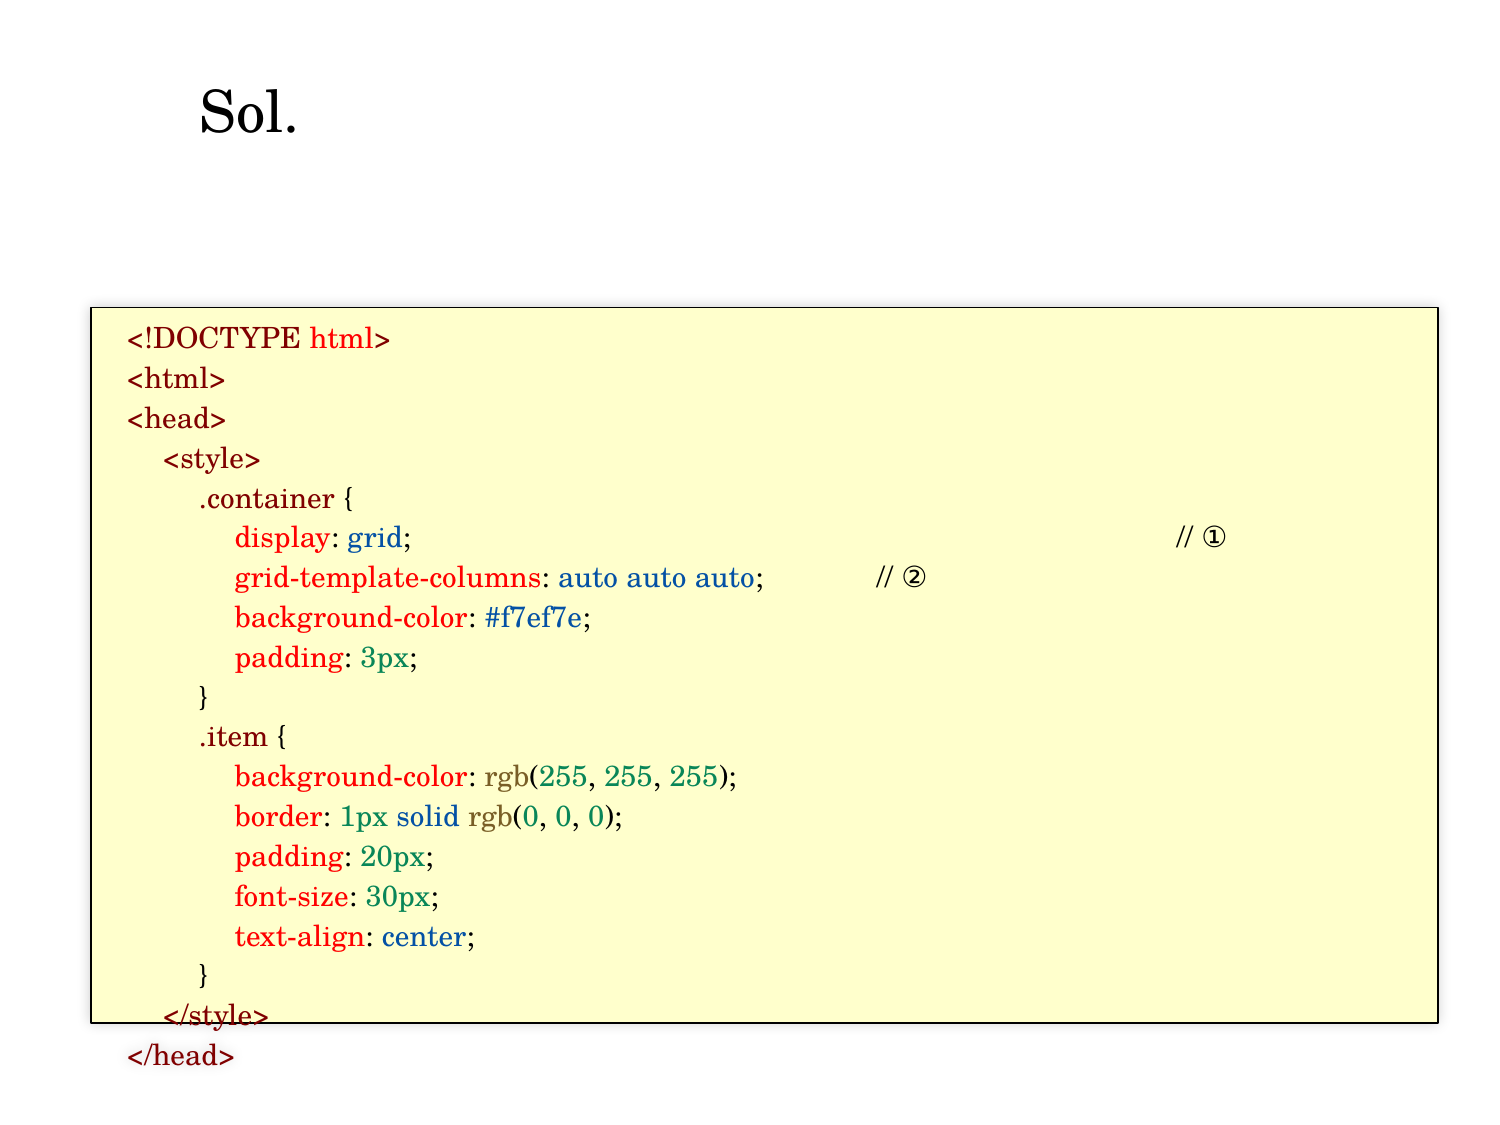

# Sol.
<!DOCTYPE html>
<html>
<head>
    <style>
        .container {
            display: grid;						// ①
            grid-template-columns: auto auto auto;	// ②
            background-color: #f7ef7e;
            padding: 3px;
        }
        .item {
            background-color: rgb(255, 255, 255);
            border: 1px solid rgb(0, 0, 0);
            padding: 20px;
            font-size: 30px;
            text-align: center;
        }
    </style>
</head>